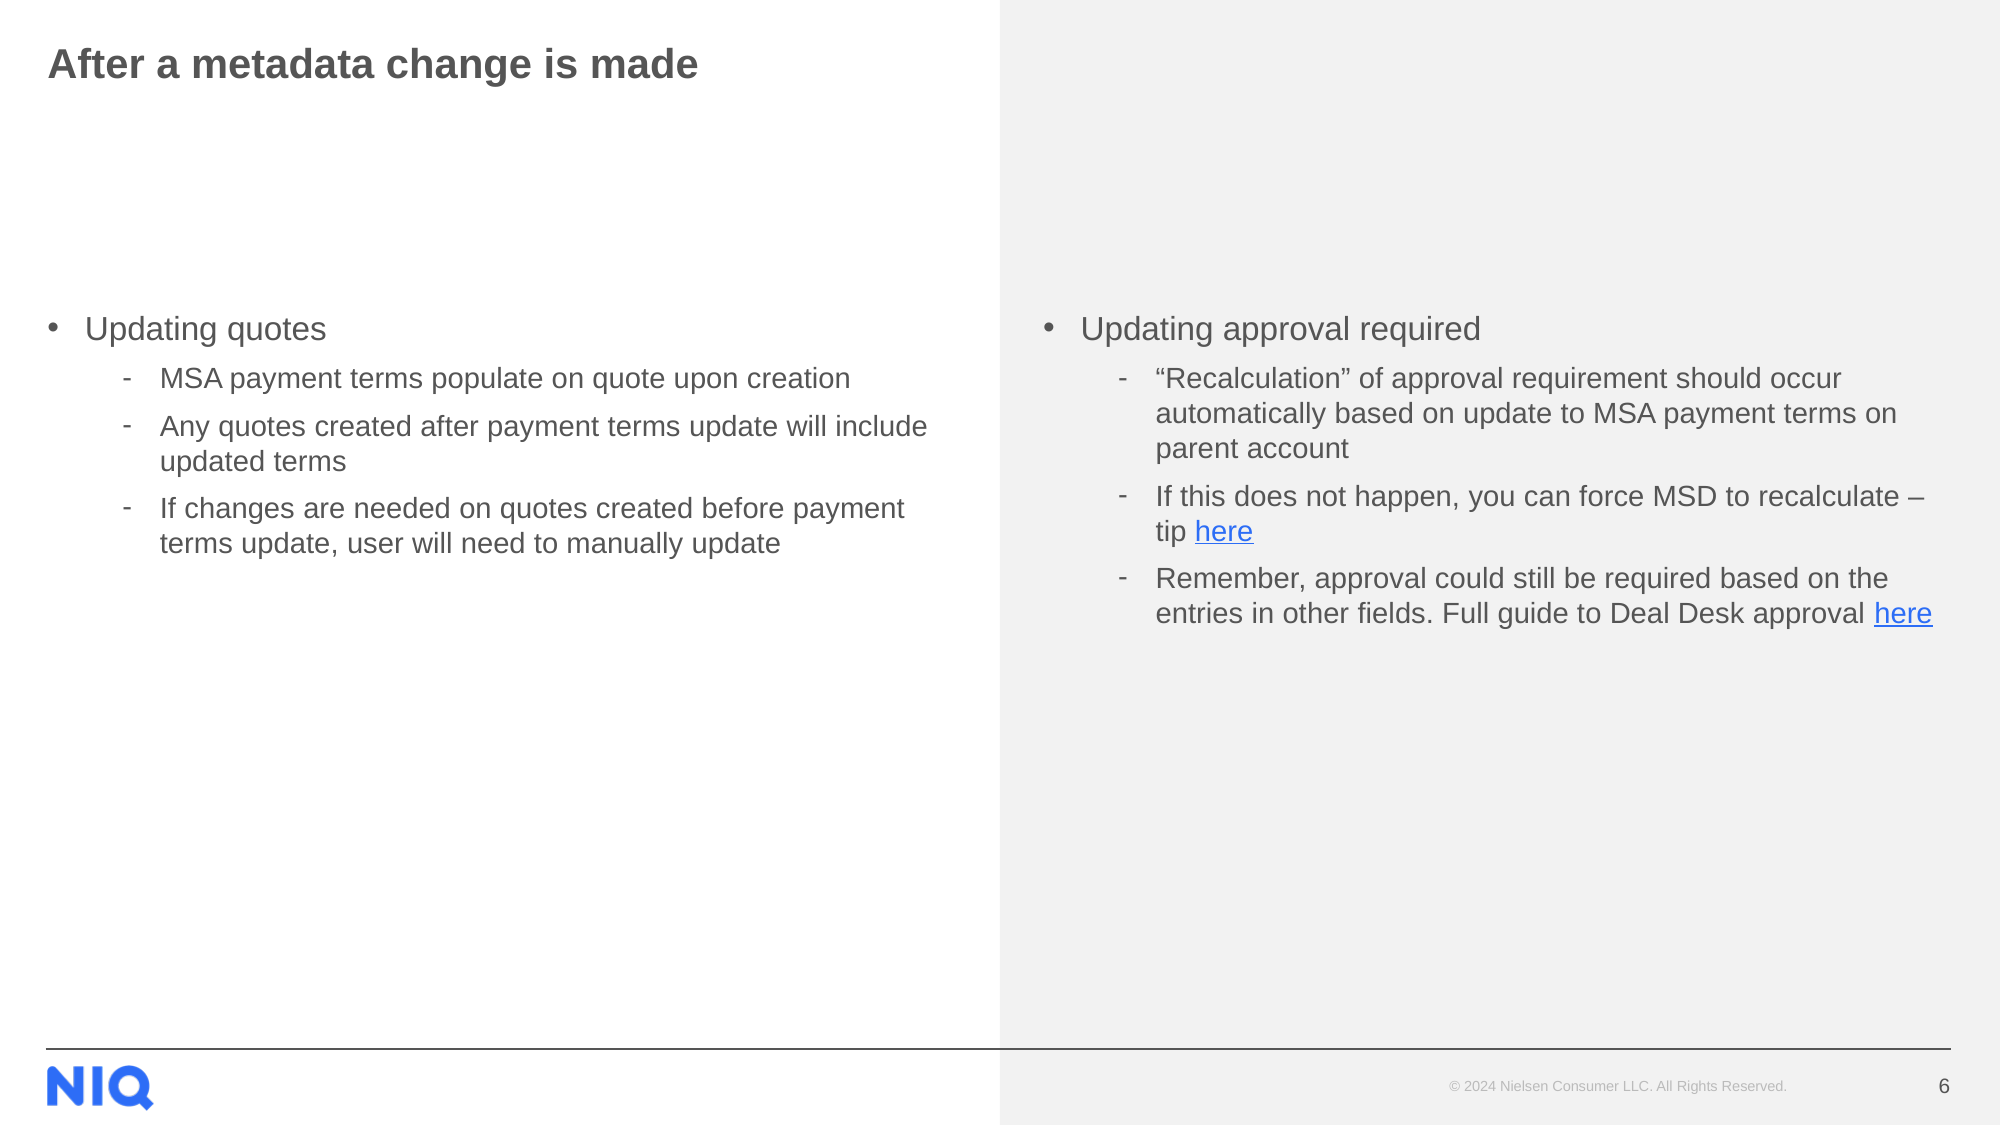

# After a metadata change is made
Updating quotes
MSA payment terms populate on quote upon creation
Any quotes created after payment terms update will include updated terms
If changes are needed on quotes created before payment terms update, user will need to manually update

Updating approval required
“Recalculation” of approval requirement should occur automatically based on update to MSA payment terms on parent account
If this does not happen, you can force MSD to recalculate – tip here
Remember, approval could still be required based on the entries in other fields. Full guide to Deal Desk approval here

6